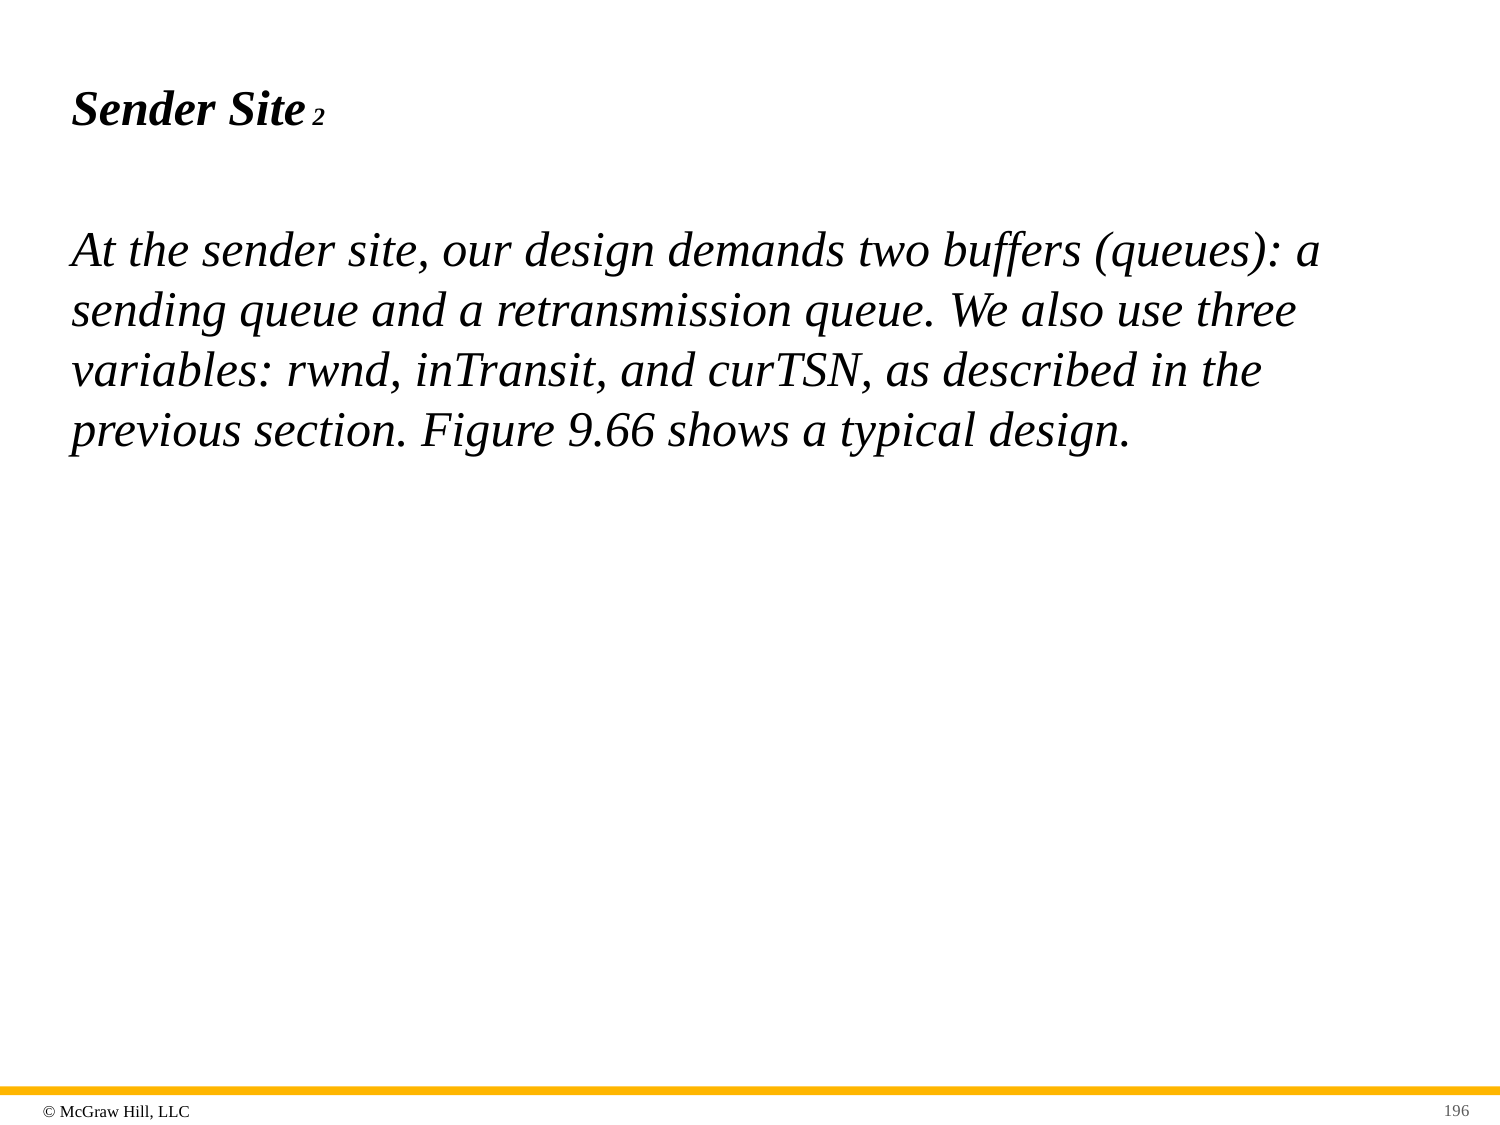

# Sender Site 2
At the sender site, our design demands two buffers (queues): a sending queue and a retransmission queue. We also use three variables: rwnd, inTransit, and curTSN, as described in the previous section. Figure 9.66 shows a typical design.
196